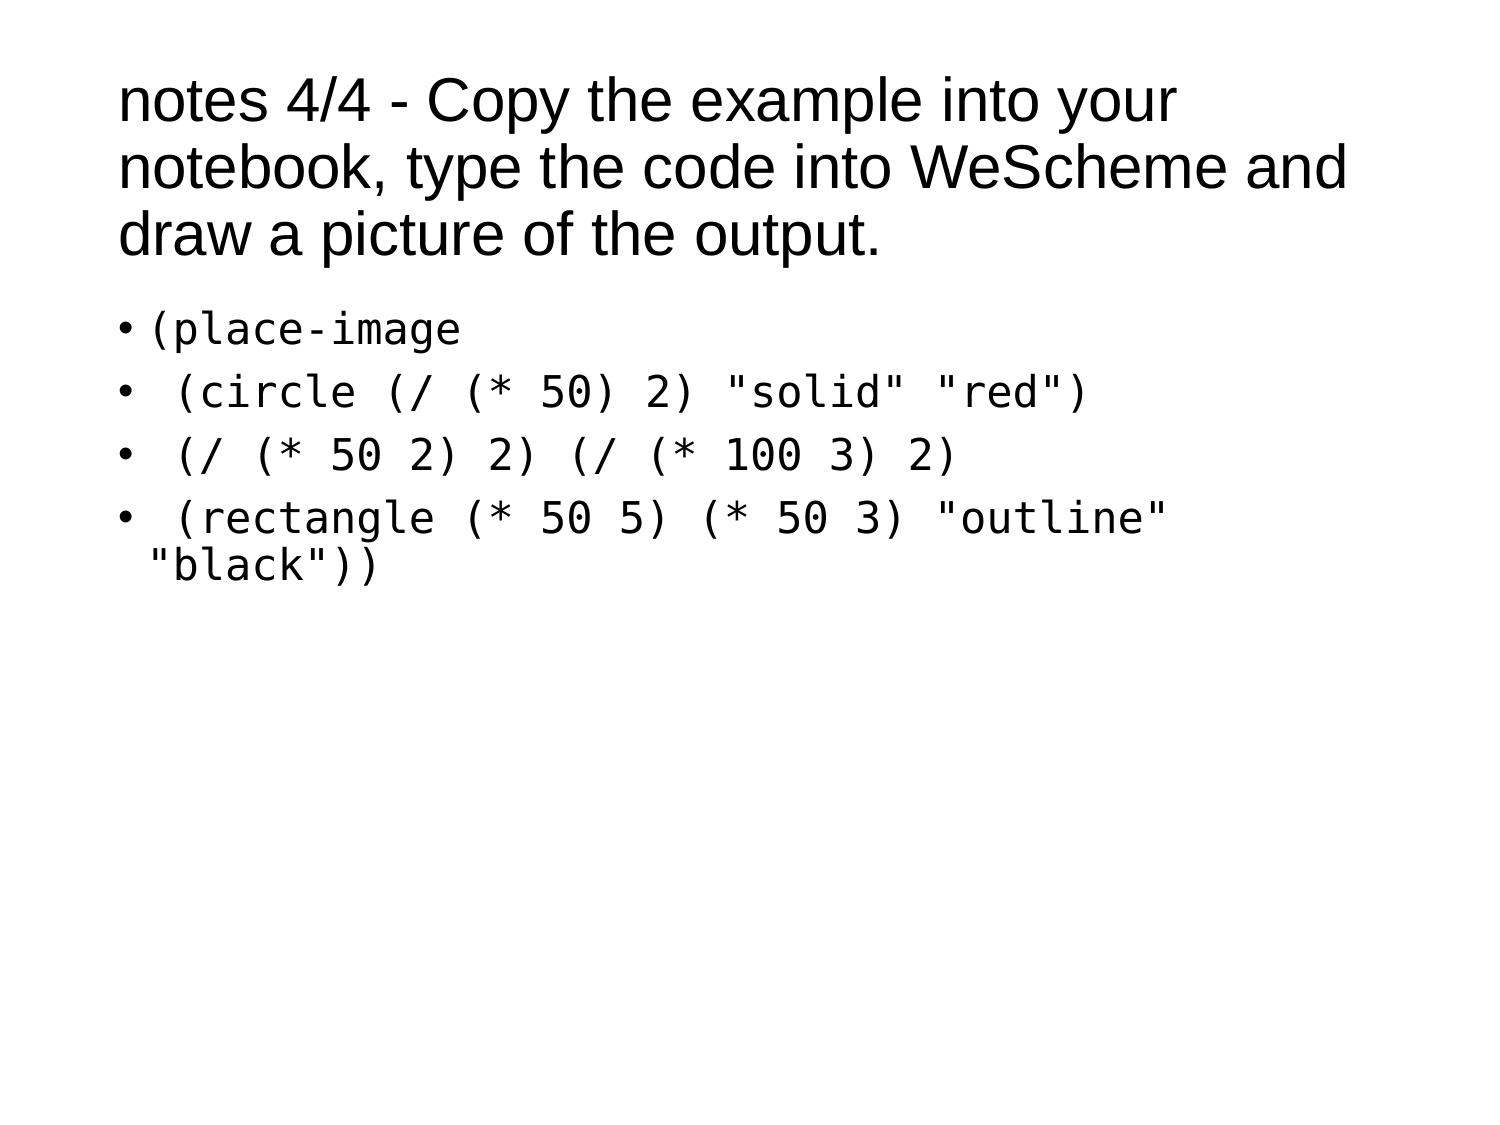

# notes 4/4 - Copy the example into your notebook, type the code into WeScheme and draw a picture of the output.
(place-image
 (circle (/ (* 50) 2) "solid" "red")
 (/ (* 50 2) 2) (/ (* 100 3) 2)
 (rectangle (* 50 5) (* 50 3) "outline" "black"))